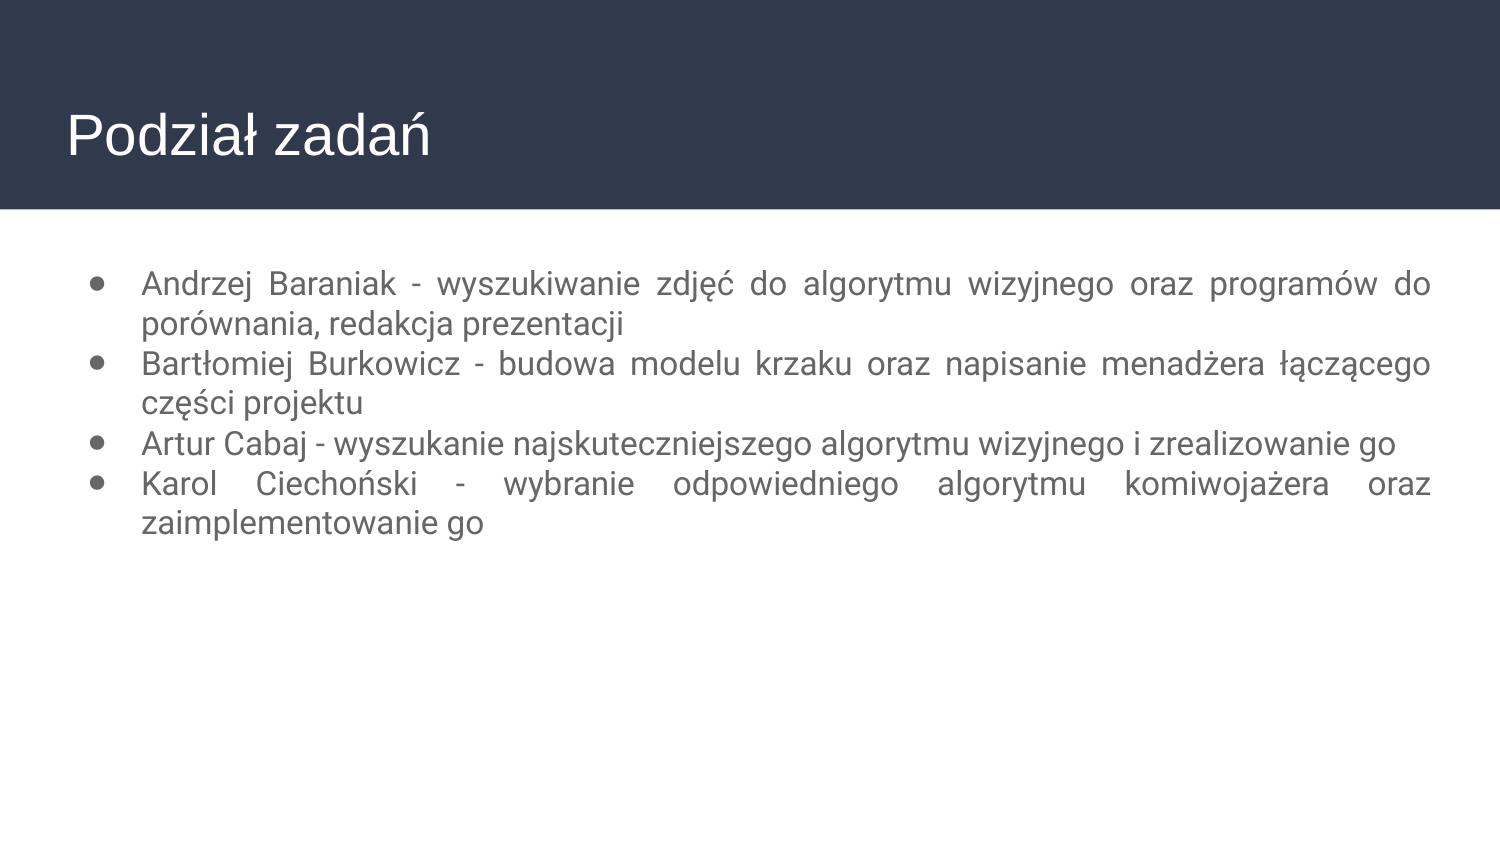

# Podział zadań

Andrzej Baraniak - wyszukiwanie zdjęć do algorytmu wizyjnego oraz programów do porównania, redakcja prezentacji
Bartłomiej Burkowicz - budowa modelu krzaku oraz napisanie menadżera łączącego części projektu
Artur Cabaj - wyszukanie najskuteczniejszego algorytmu wizyjnego i zrealizowanie go
Karol Ciechoński - wybranie odpowiedniego algorytmu komiwojażera oraz zaimplementowanie go